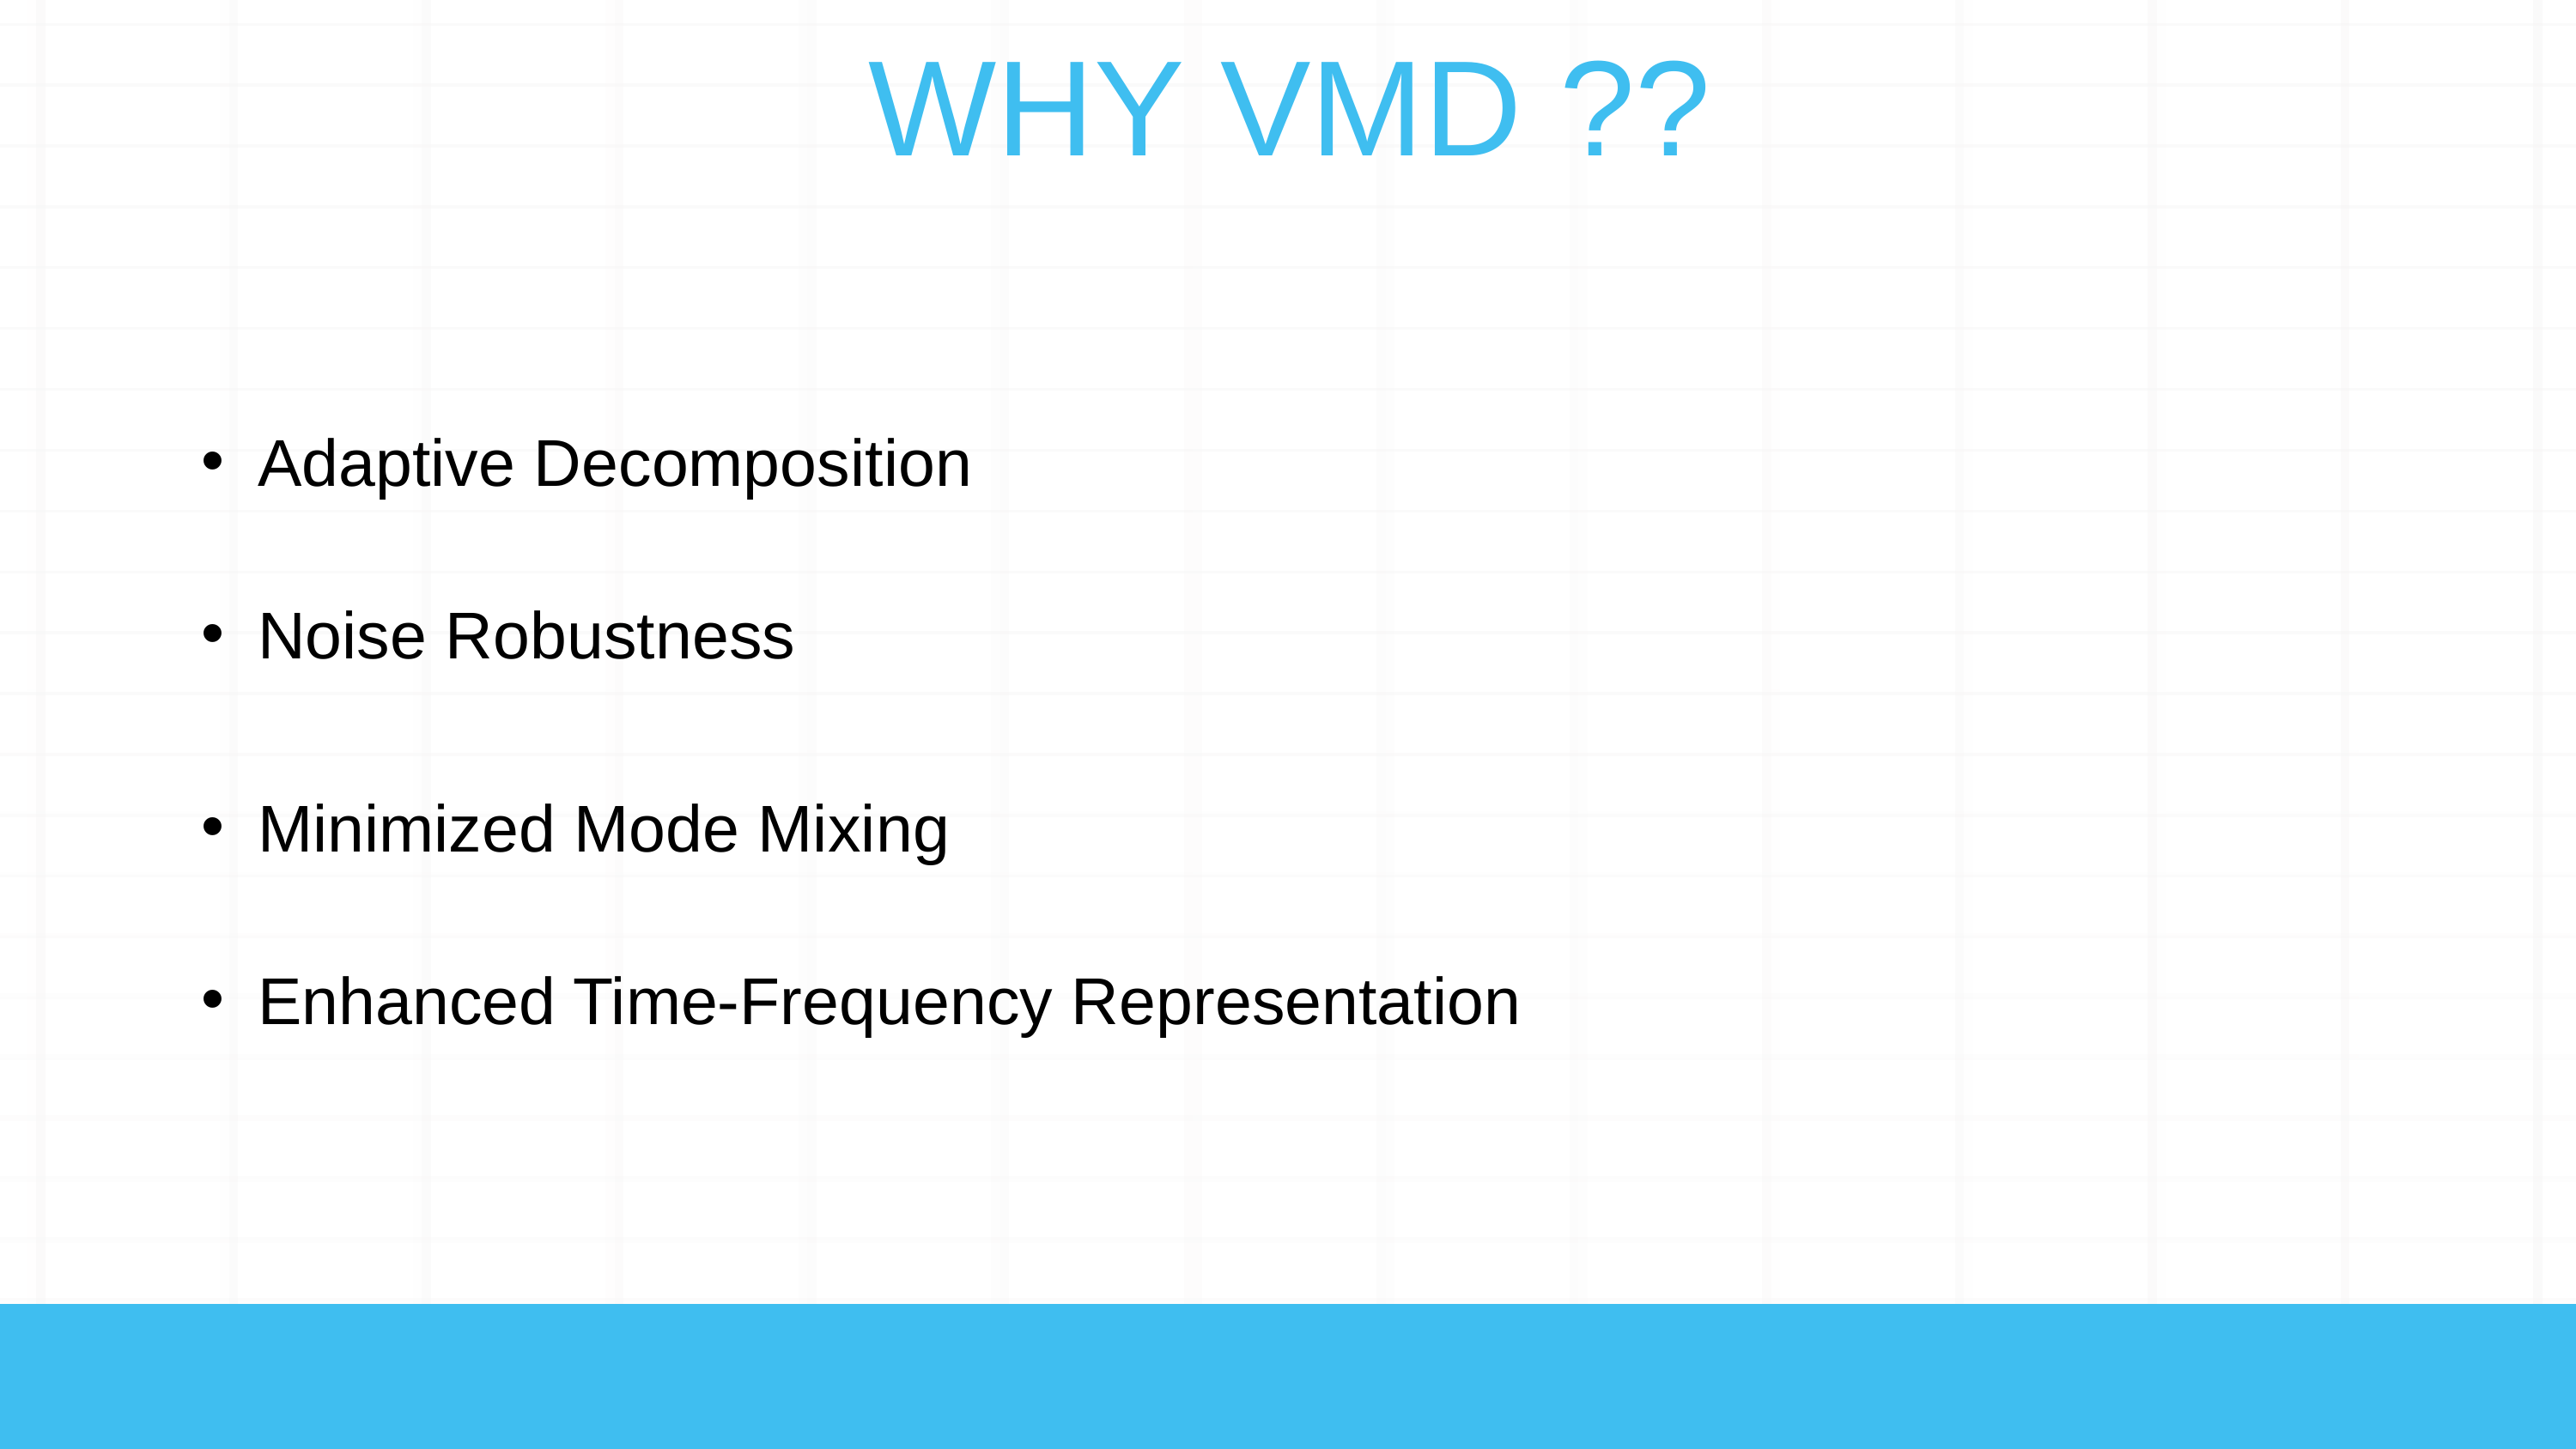

WHY VMD ??

Adaptive Decomposition

Noise Robustness

Minimized Mode Mixing

Enhanced Time-Frequency Representation